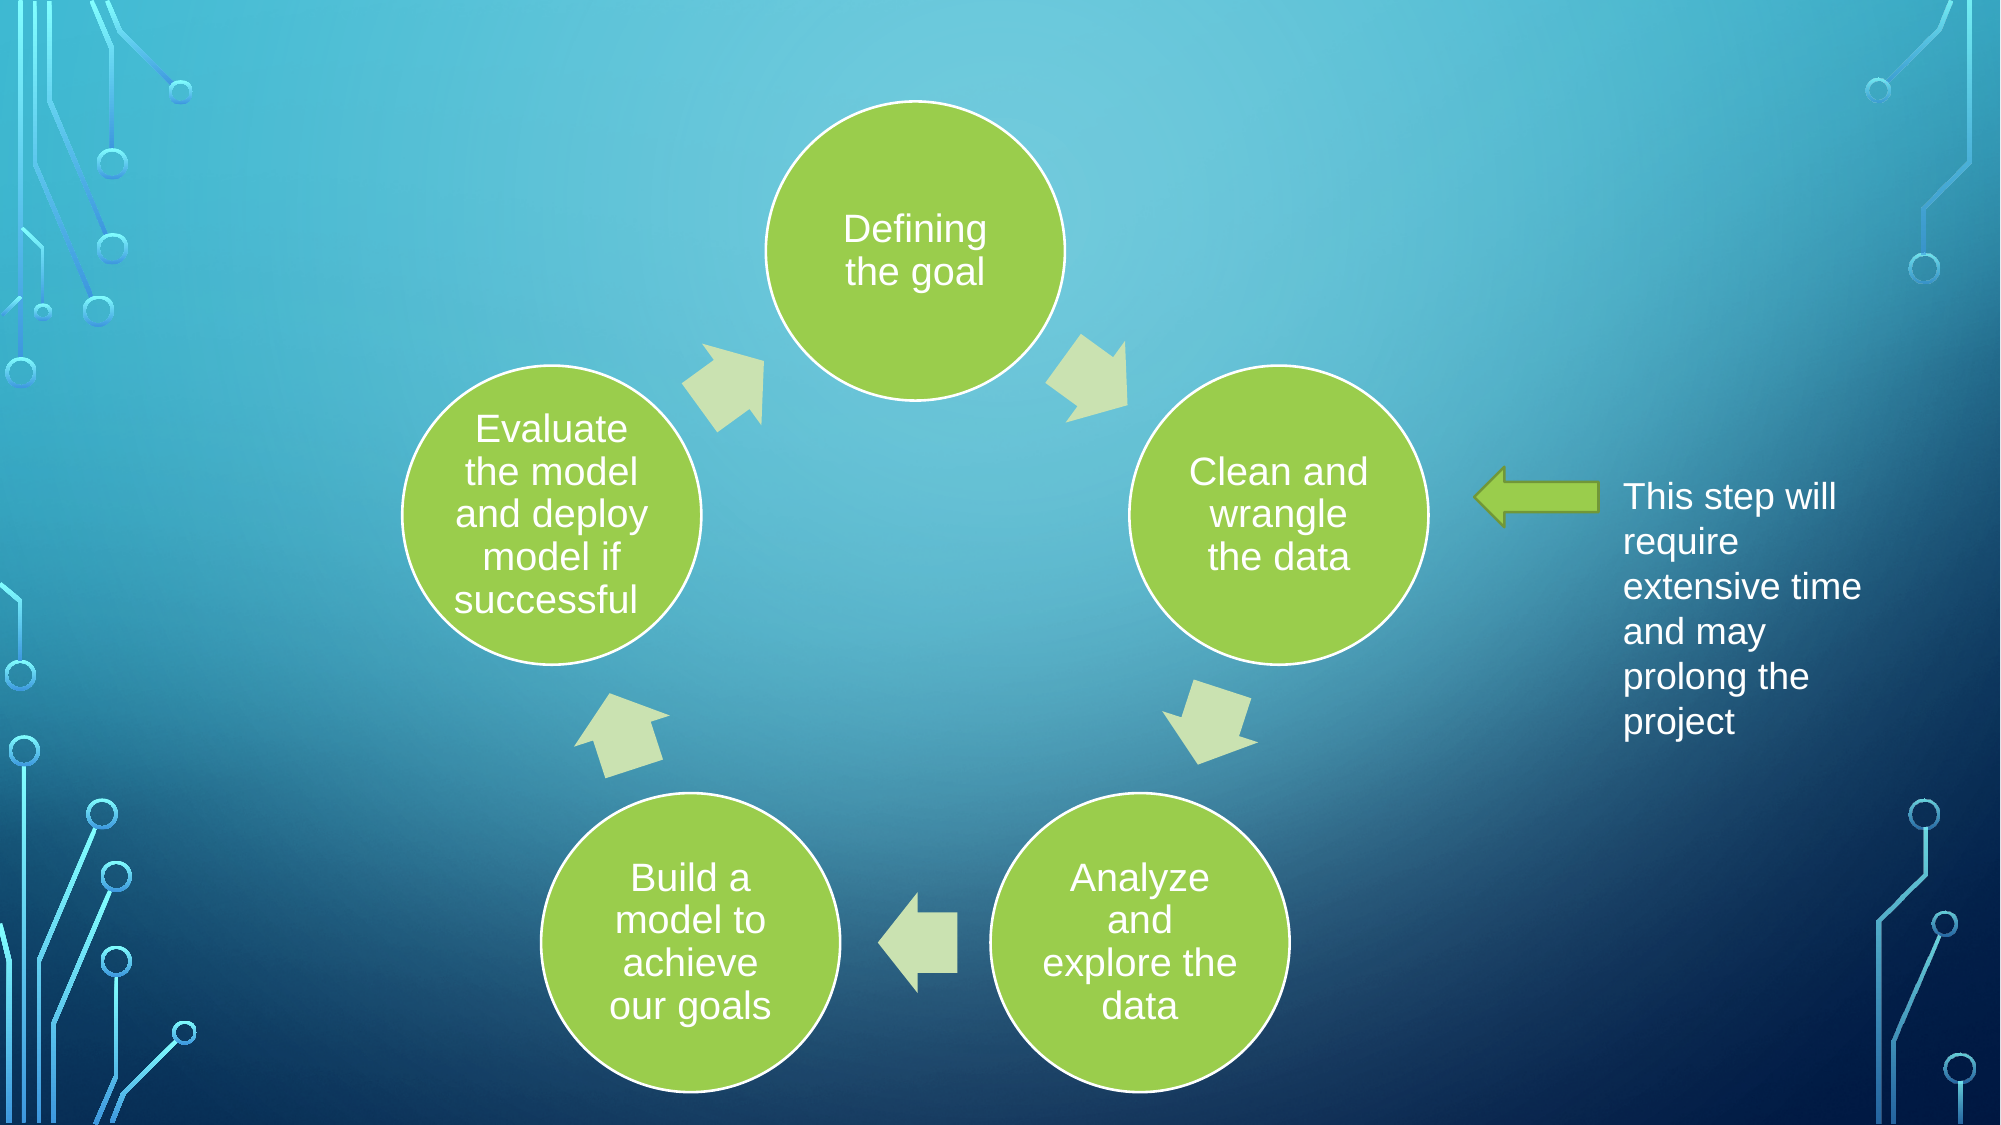

Defining the goal

Clean and wrangle the data

Analyze and explore the data

Build a model to achieve our goals

Evaluate the model and deploy model if successful

#
This step will require extensive time and may prolong the project